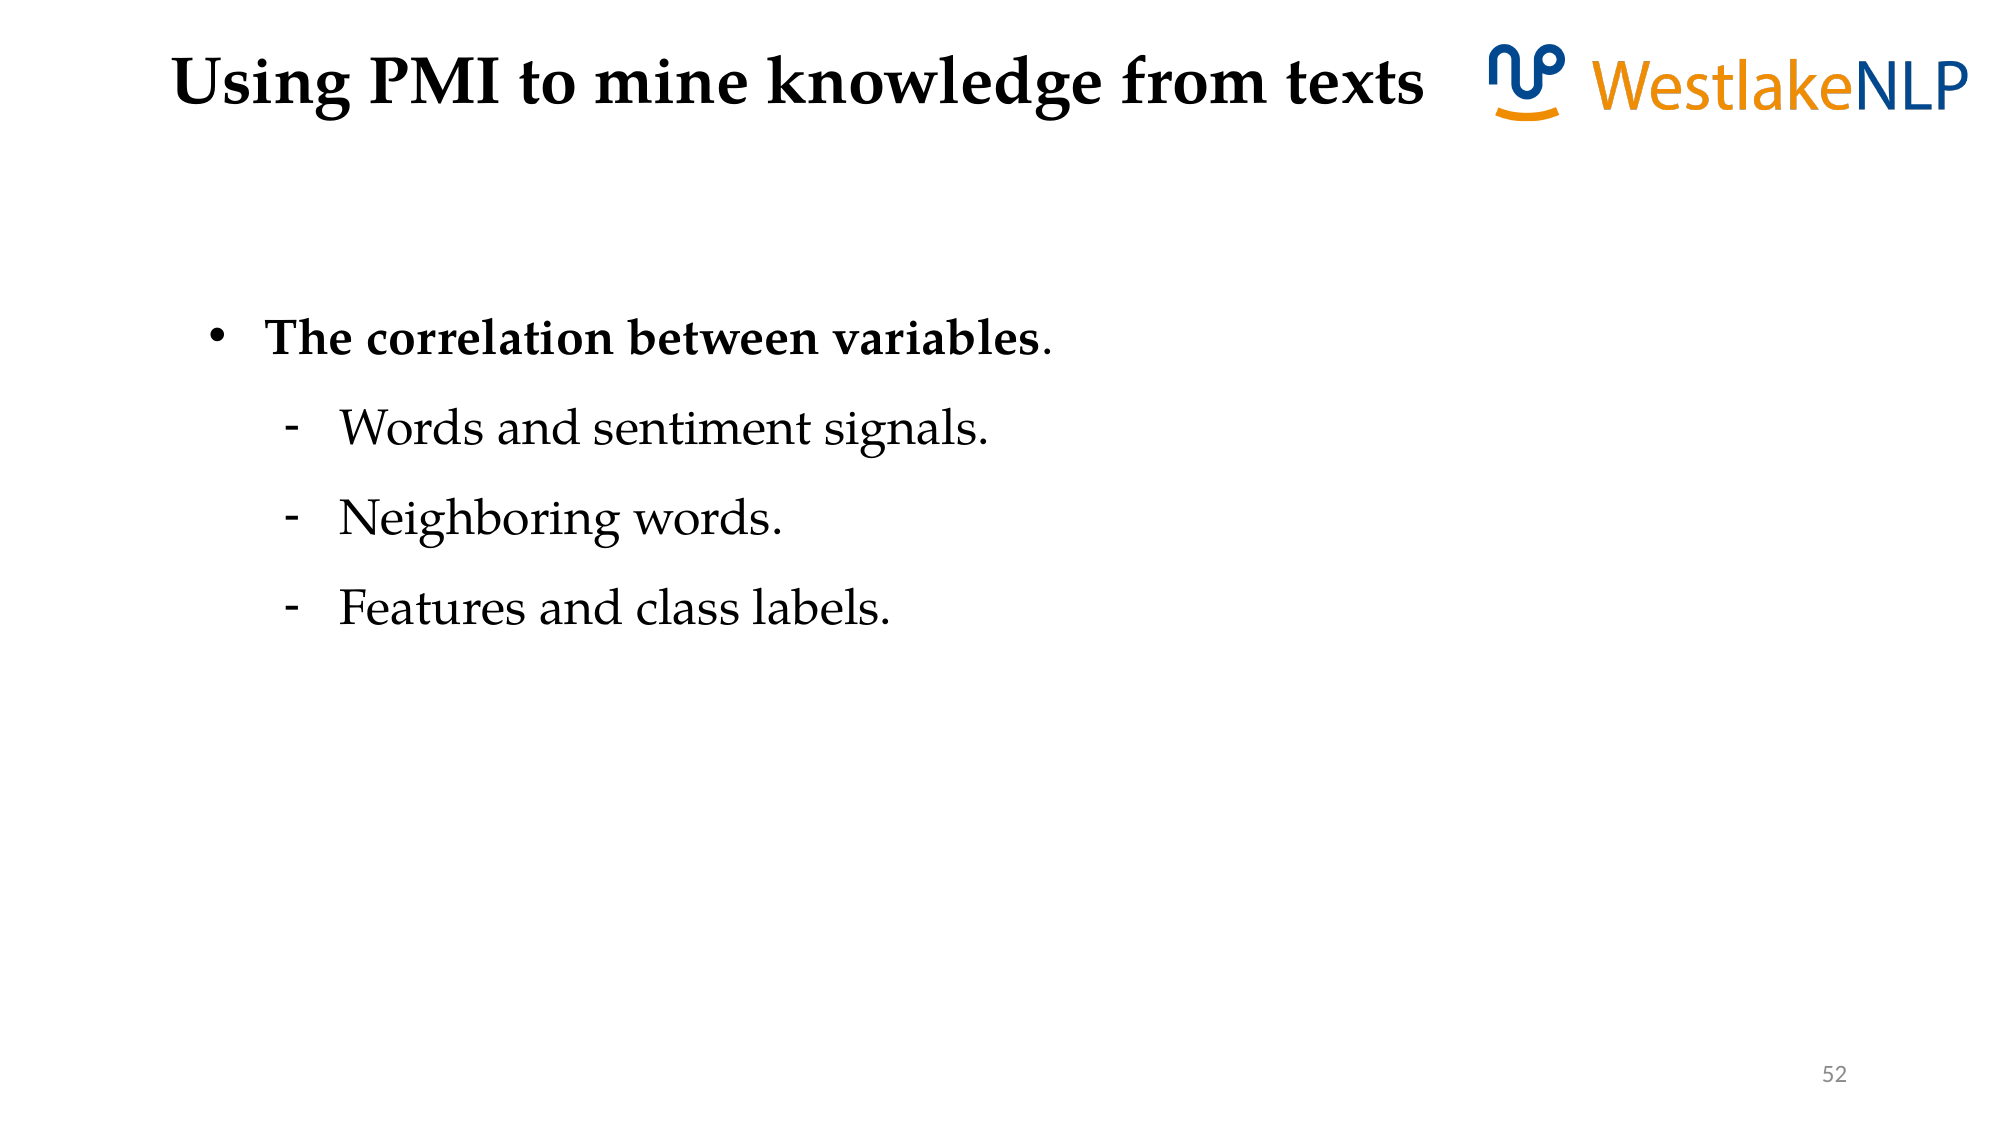

Using PMI to mine knowledge from texts
The correlation between variables.
Words and sentiment signals.
Neighboring words.
Features and class labels.

52